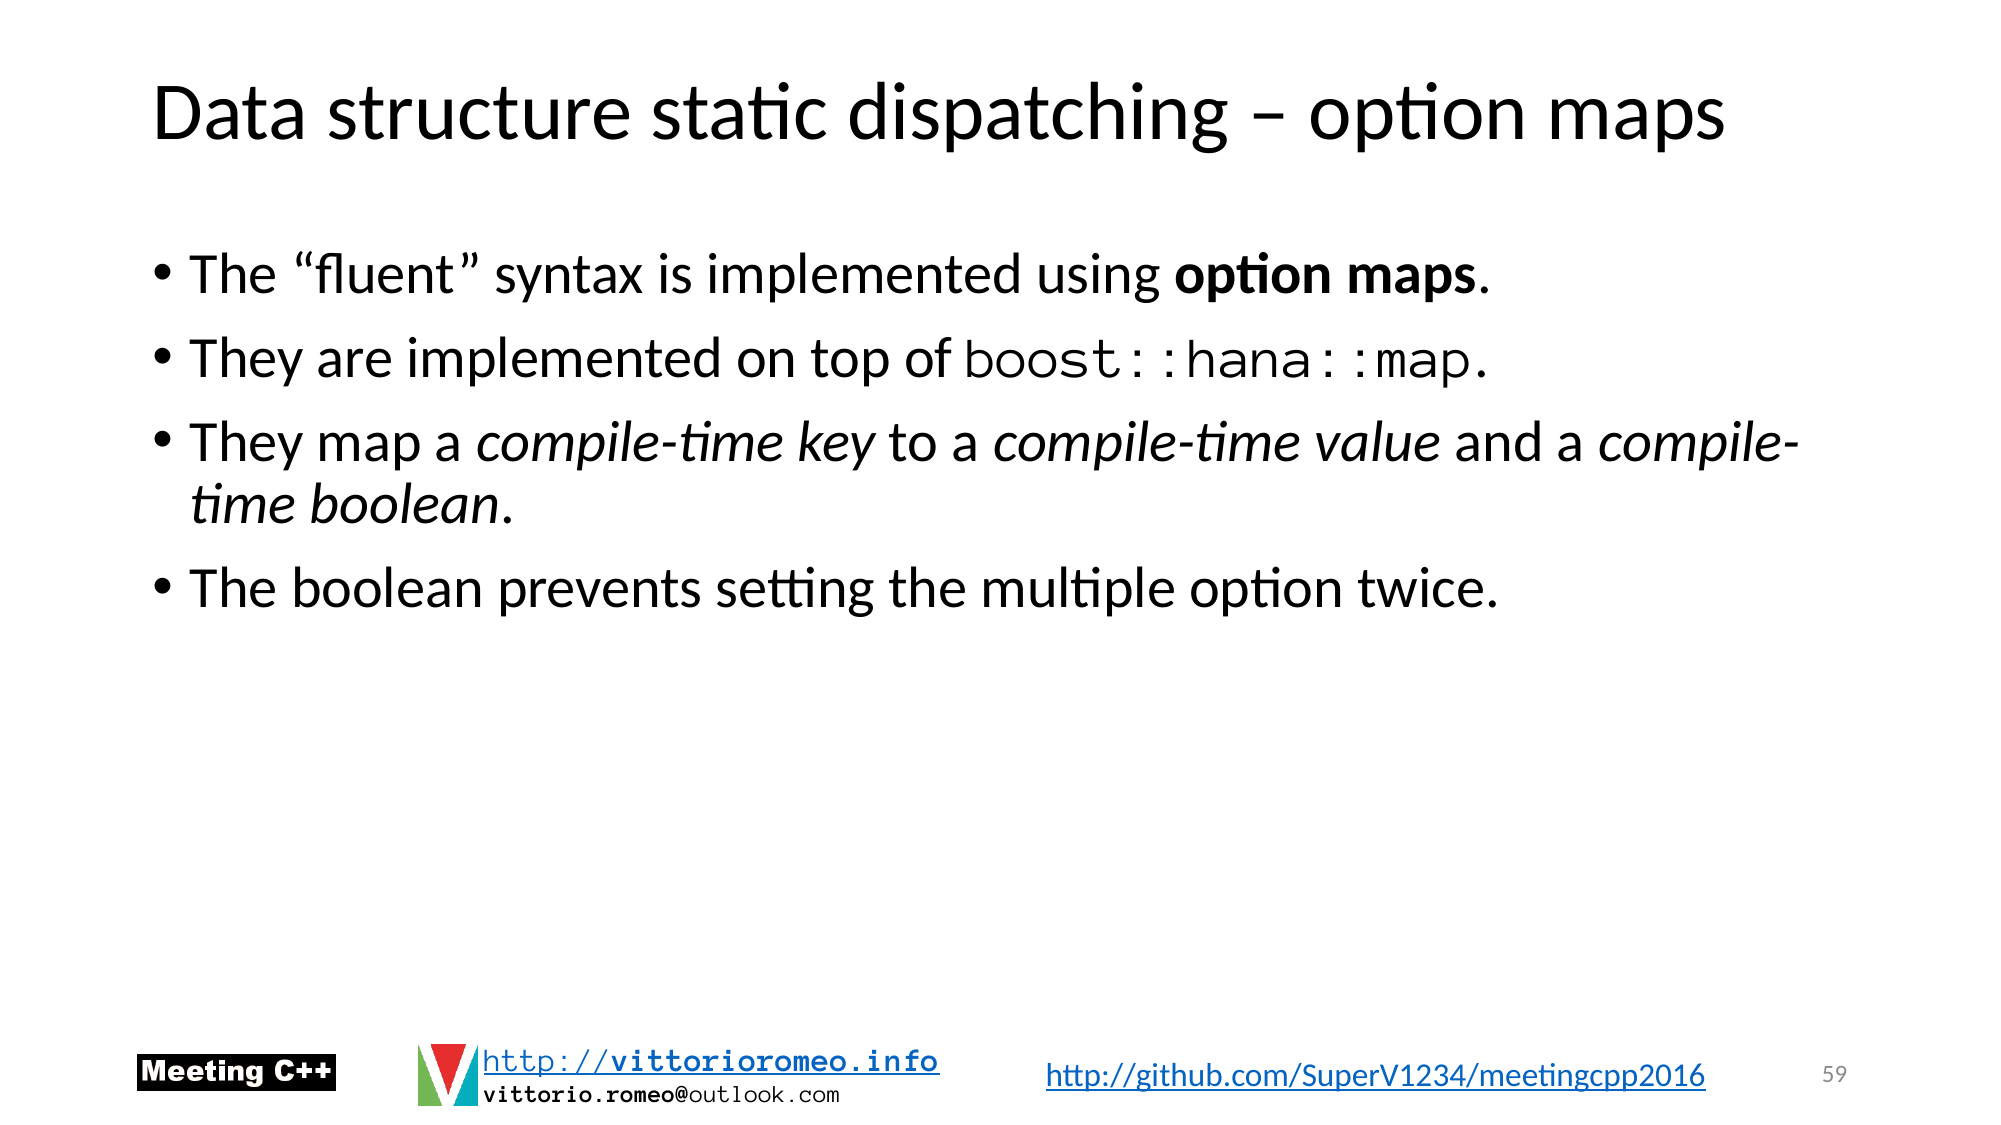

# Data structure static dispatching – option maps
The “fluent” syntax is implemented using option maps.
They are implemented on top of boost::hana::map.
They map a compile-time key to a compile-time value and a compile-time boolean.
The boolean prevents setting the multiple option twice.
59